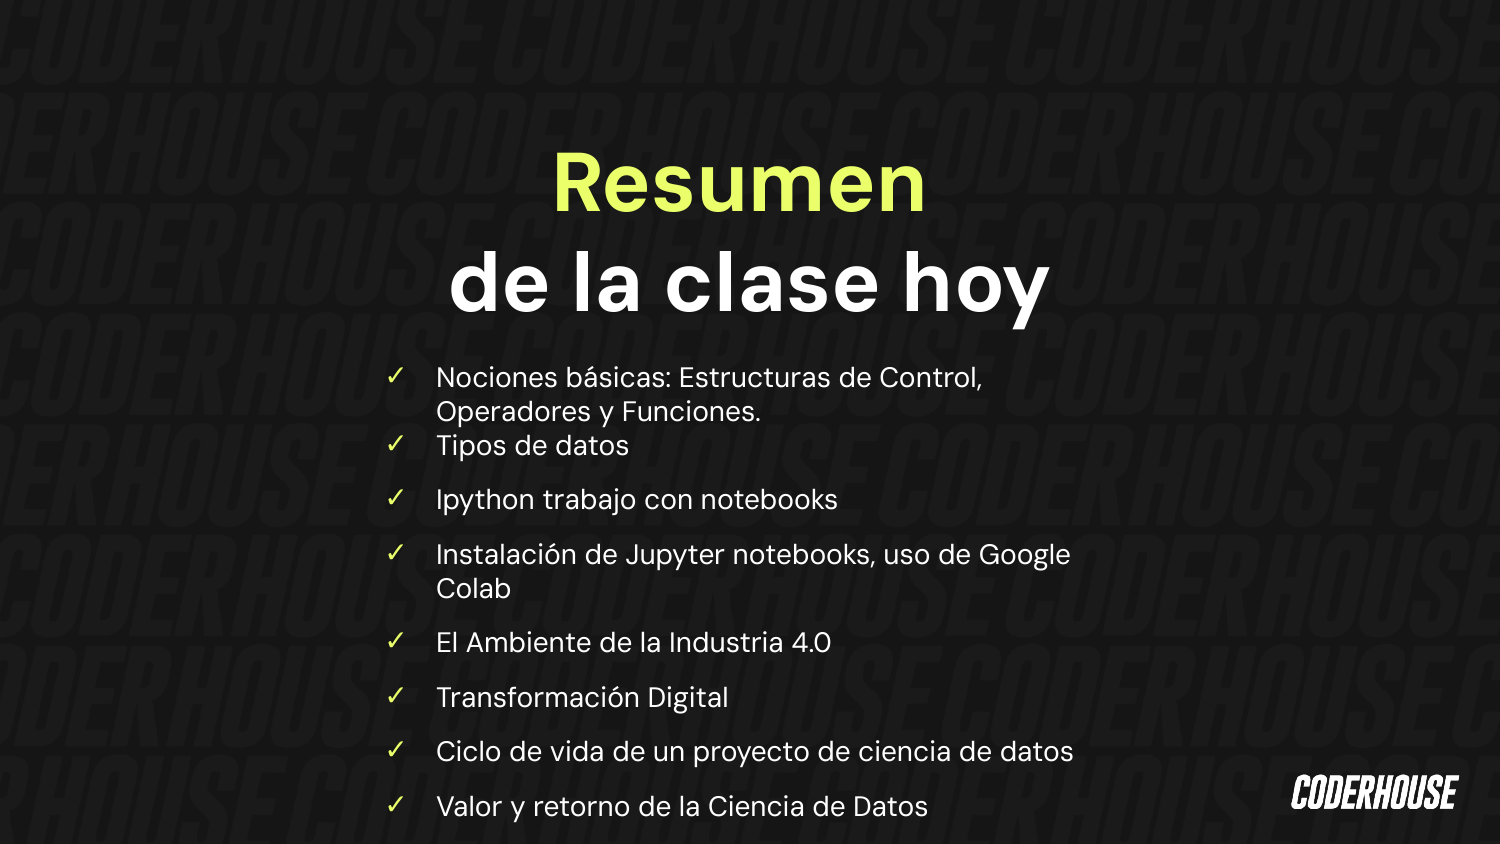

Resumen
de la clase hoy
Nociones básicas: Estructuras de Control, Operadores y Funciones.
Tipos de datos
Ipython trabajo con notebooks
Instalación de Jupyter notebooks, uso de Google Colab
El Ambiente de la Industria 4.0
Transformación Digital
Ciclo de vida de un proyecto de ciencia de datos
Valor y retorno de la Ciencia de Datos